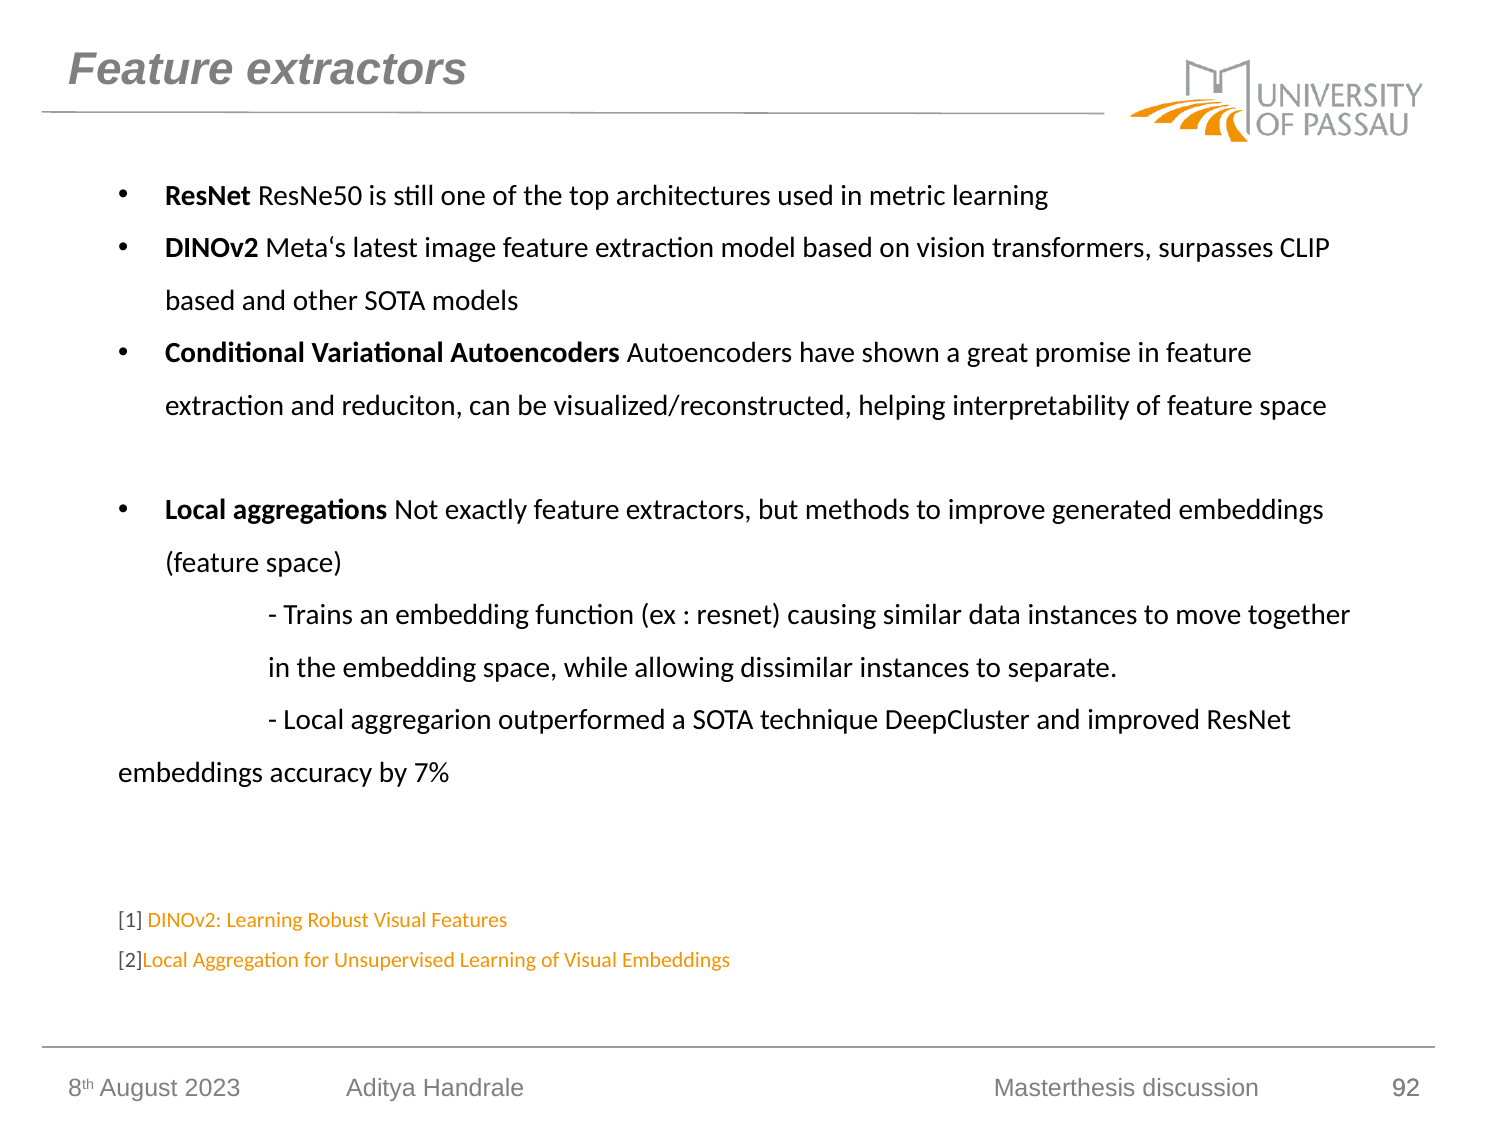

# Feature extractors
ResNet ResNe50 is still one of the top architectures used in metric learning
DINOv2 Meta‘s latest image feature extraction model based on vision transformers, surpasses CLIP based and other SOTA models
Conditional Variational Autoencoders Autoencoders have shown a great promise in feature extraction and reduciton, can be visualized/reconstructed, helping interpretability of feature space

Local aggregations Not exactly feature extractors, but methods to improve generated embeddings (feature space)
	- Trains an embedding function (ex : resnet) causing similar data instances to move together 	in the embedding space, while allowing dissimilar instances to separate.
	- Local aggregarion outperformed a SOTA technique DeepCluster and improved ResNet 	embeddings accuracy by 7%

[1] DINOv2: Learning Robust Visual Features
[2]Local Aggregation for Unsupervised Learning of Visual Embeddings

8th August 2023
Aditya Handrale
Masterthesis discussion
92
92